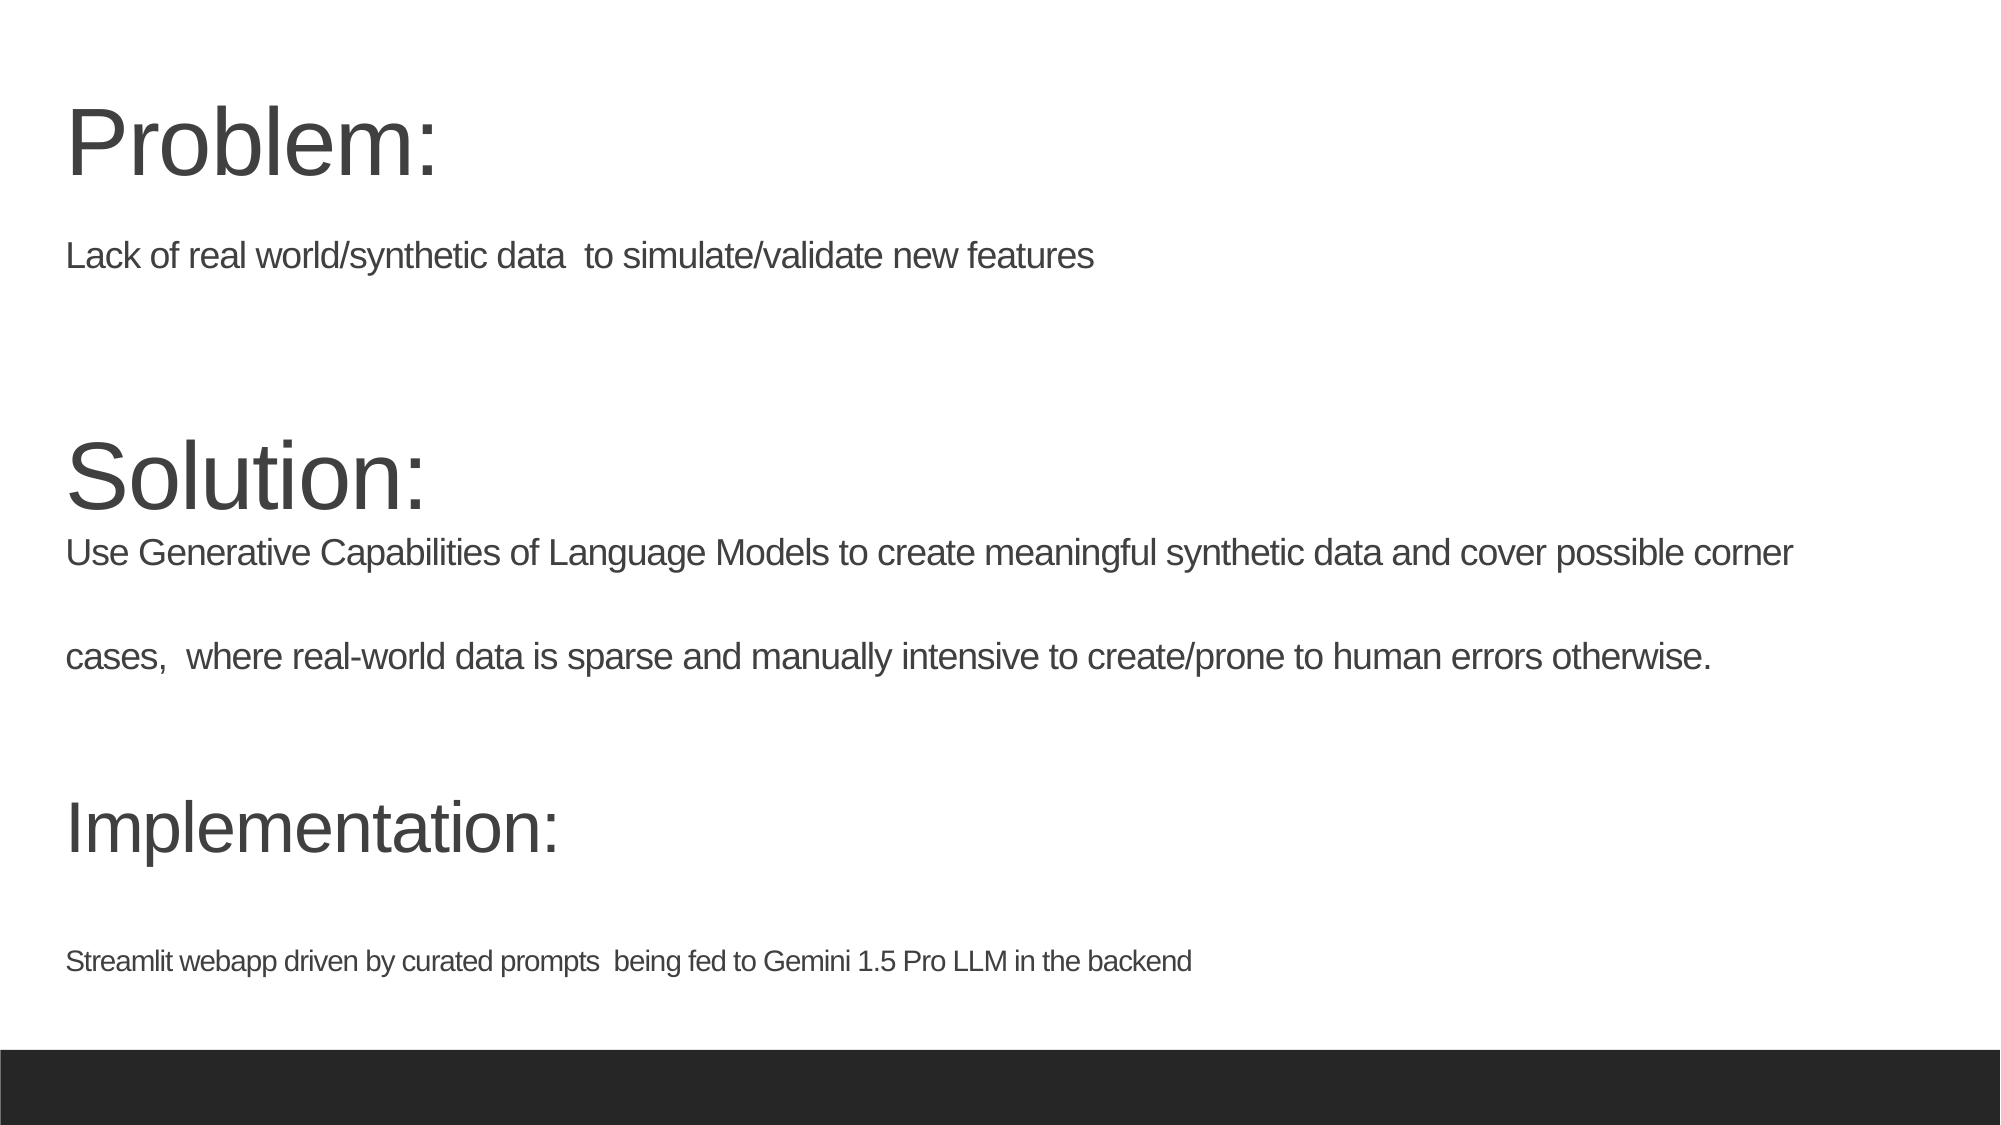

Problem:

Lack of real world/synthetic data  to simulate/validate new features

Solution:
Use Generative Capabilities of Language Models to create meaningful synthetic data and cover possible corner cases,  where real-world data is sparse and manually intensive to create/prone to human errors otherwise.
Implementation:

Streamlit webapp driven by curated prompts  being fed to Gemini 1.5 Pro LLM in the backend